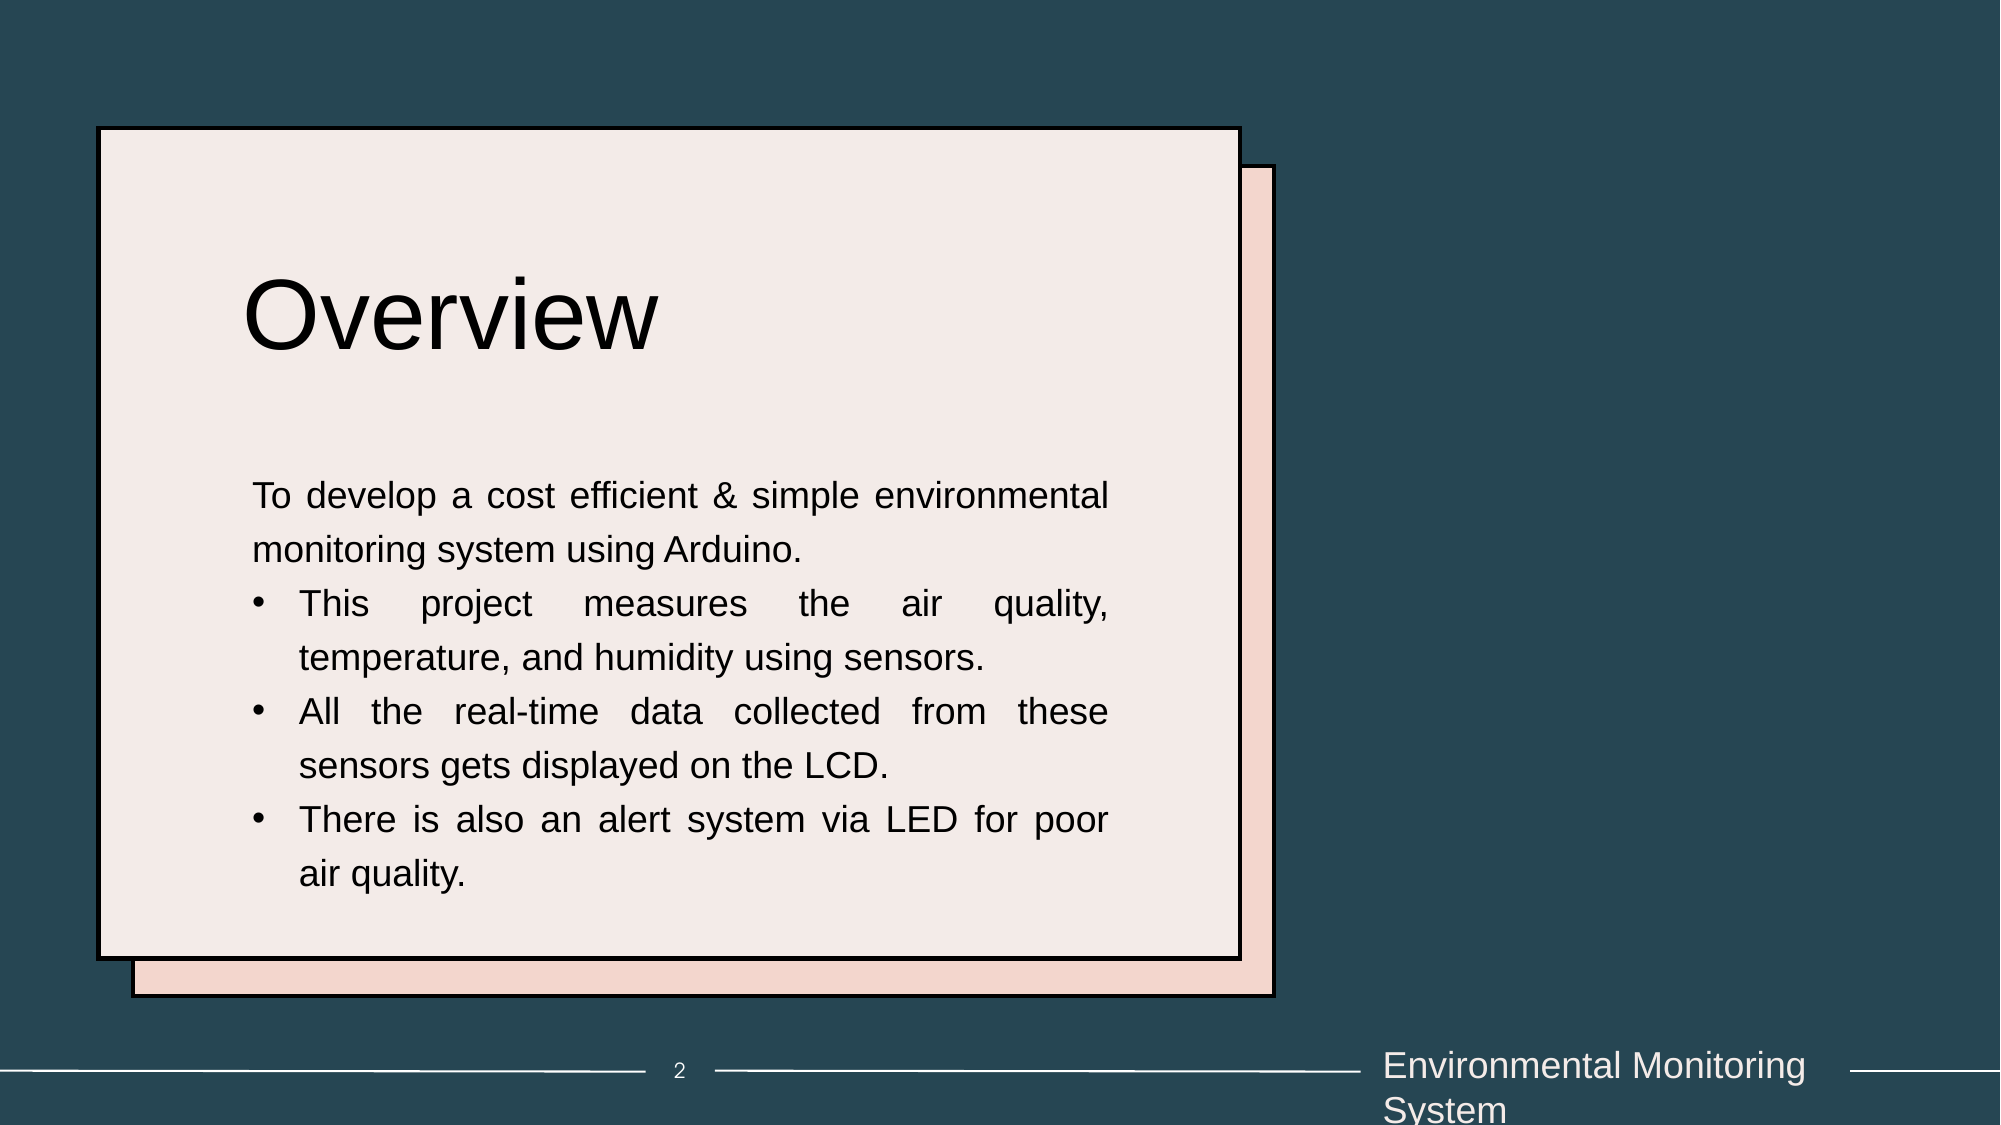

# Overview
To develop a cost efficient & simple environmental monitoring system using Arduino.
This project measures the air quality, temperature, and humidity using sensors.
All the real-time data collected from these sensors gets displayed on the LCD.
There is also an alert system via LED for poor air quality.

Environmental Monitoring System
2